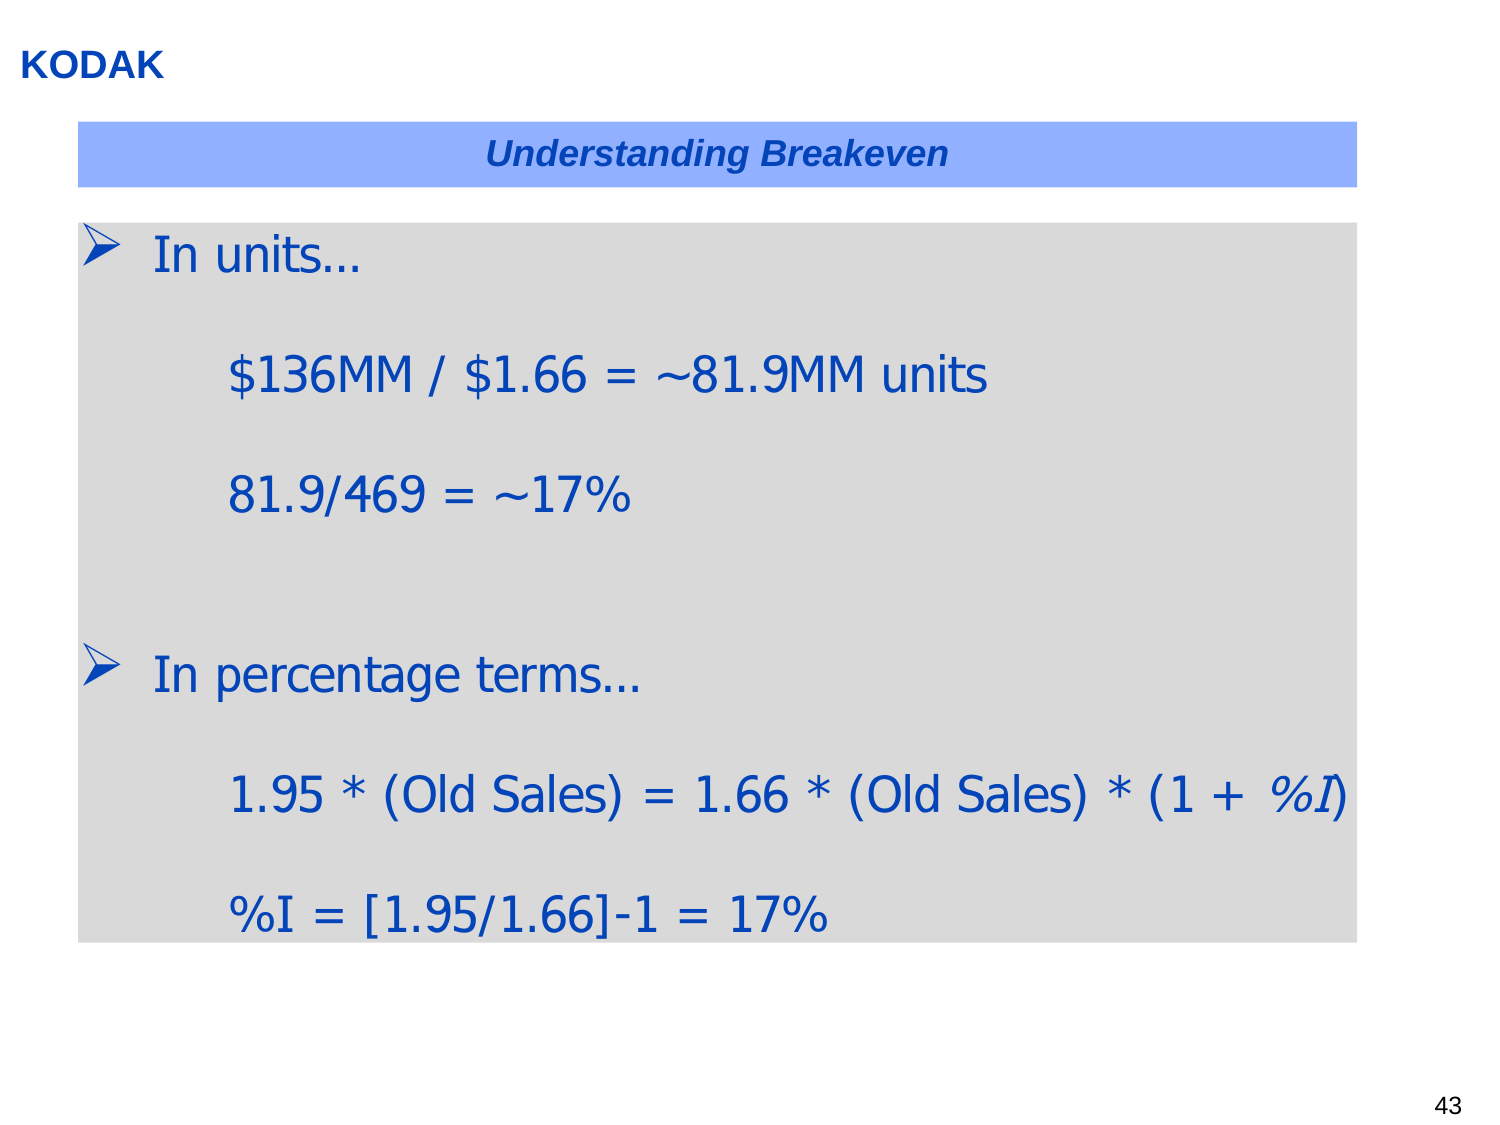

# KODAK
Understanding Breakeven
In units…

	$136MM / $1.66 = ~81.9MM units

	81.9/469 = ~17%

In percentage terms…

	1.95 * (Old Sales) = 1.66 * (Old Sales) * (1 + %I)

	%I = [1.95/1.66]-1 = 17%
43